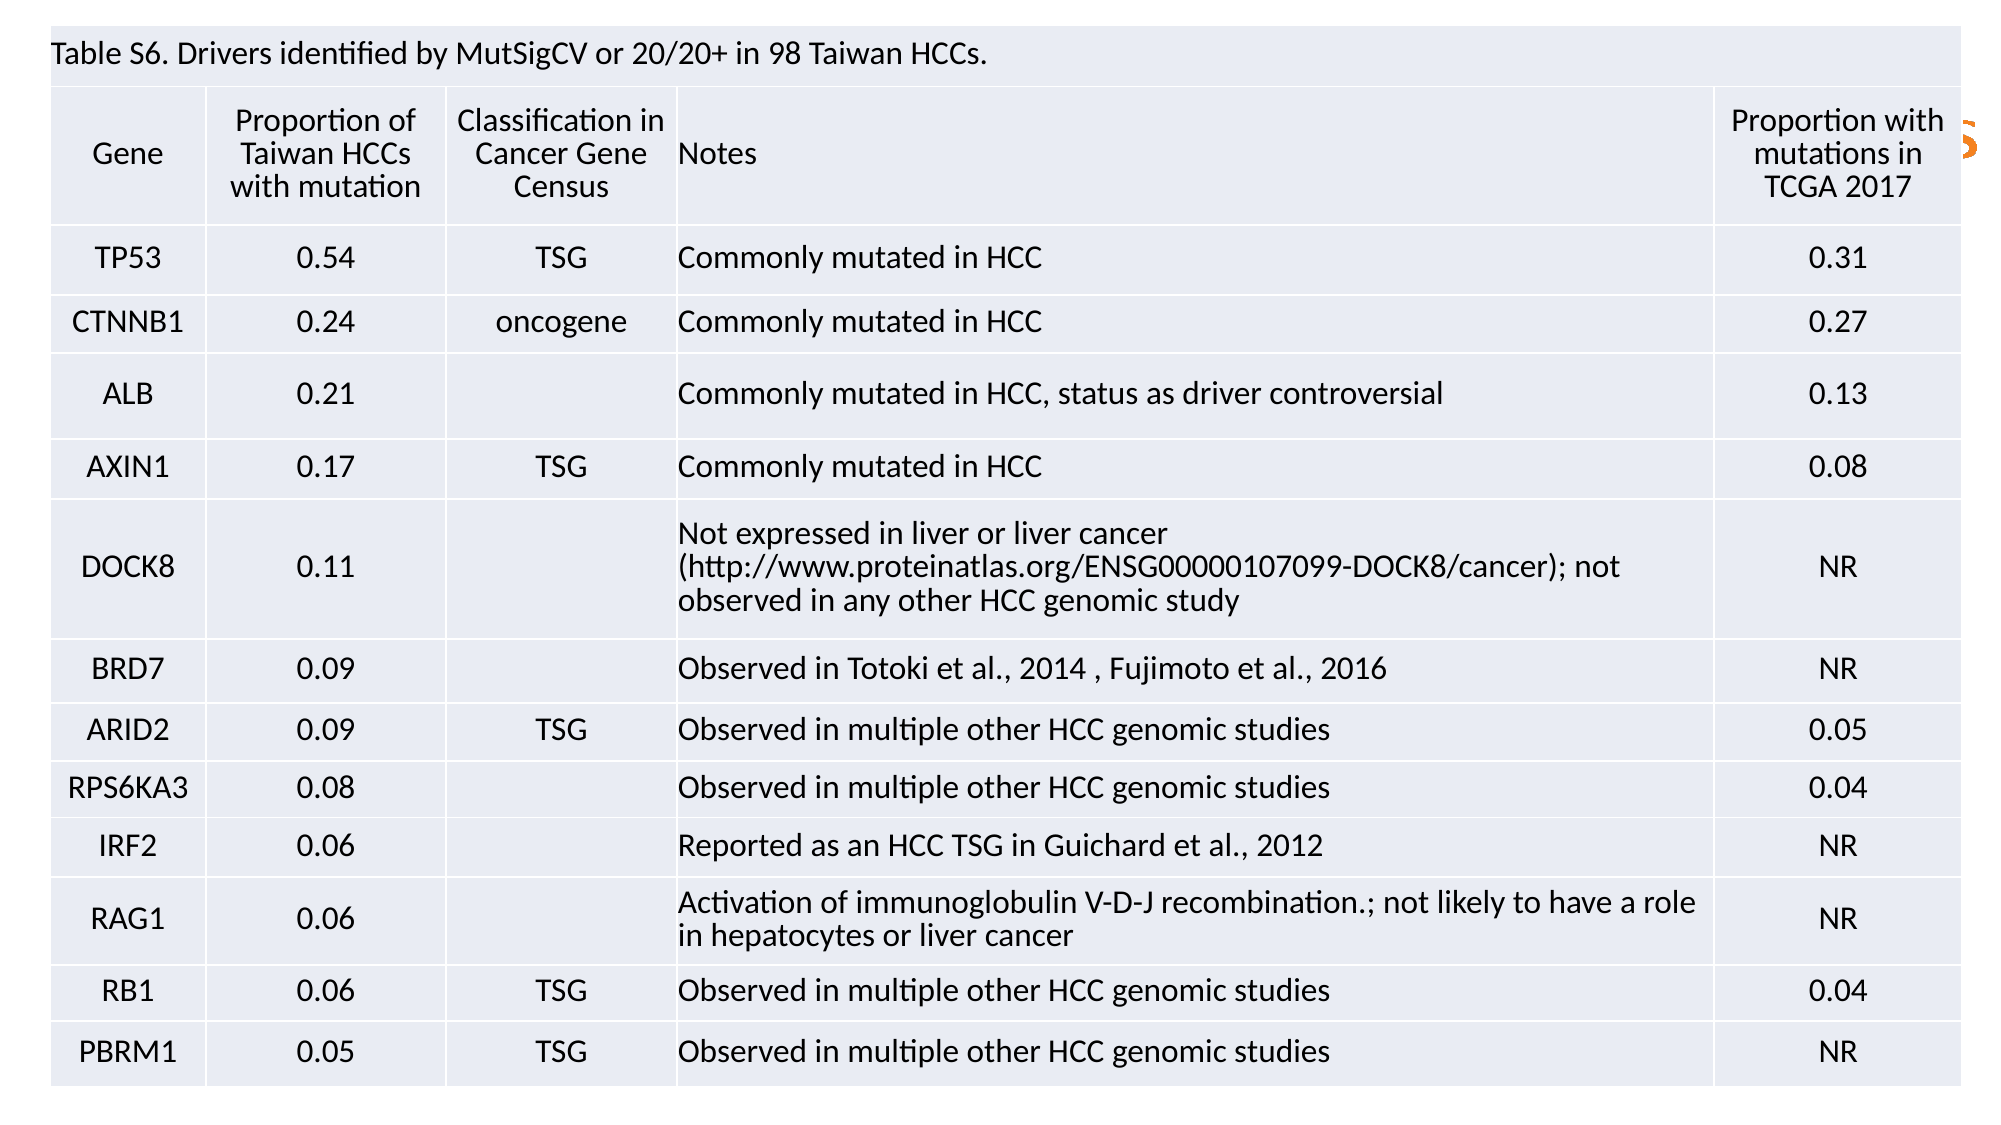

| Table S6. Drivers identified by MutSigCV or 20/20+ in 98 Taiwan HCCs. |  |  |  |  |
| --- | --- | --- | --- | --- |
| Gene | Proportion of Taiwan HCCs with mutation | Classification in Cancer Gene Census | Notes | Proportion with mutations in TCGA 2017 |
| TP53 | 0.54 | TSG | Commonly mutated in HCC | 0.31 |
| CTNNB1 | 0.24 | oncogene | Commonly mutated in HCC | 0.27 |
| ALB | 0.21 |  | Commonly mutated in HCC, status as driver controversial | 0.13 |
| AXIN1 | 0.17 | TSG | Commonly mutated in HCC | 0.08 |
| DOCK8 | 0.11 |  | Not expressed in liver or liver cancer (http://www.proteinatlas.org/ENSG00000107099-DOCK8/cancer); not observed in any other HCC genomic study | NR |
| BRD7 | 0.09 |  | Observed in Totoki et al., 2014 , Fujimoto et al., 2016 | NR |
| ARID2 | 0.09 | TSG | Observed in multiple other HCC genomic studies | 0.05 |
| RPS6KA3 | 0.08 |  | Observed in multiple other HCC genomic studies | 0.04 |
| IRF2 | 0.06 |  | Reported as an HCC TSG in Guichard et al., 2012 | NR |
| RAG1 | 0.06 |  | Activation of immunoglobulin V-D-J recombination.; not likely to have a role in hepatocytes or liver cancer | NR |
| RB1 | 0.06 | TSG | Observed in multiple other HCC genomic studies | 0.04 |
| PBRM1 | 0.05 | TSG | Observed in multiple other HCC genomic studies | NR |
56